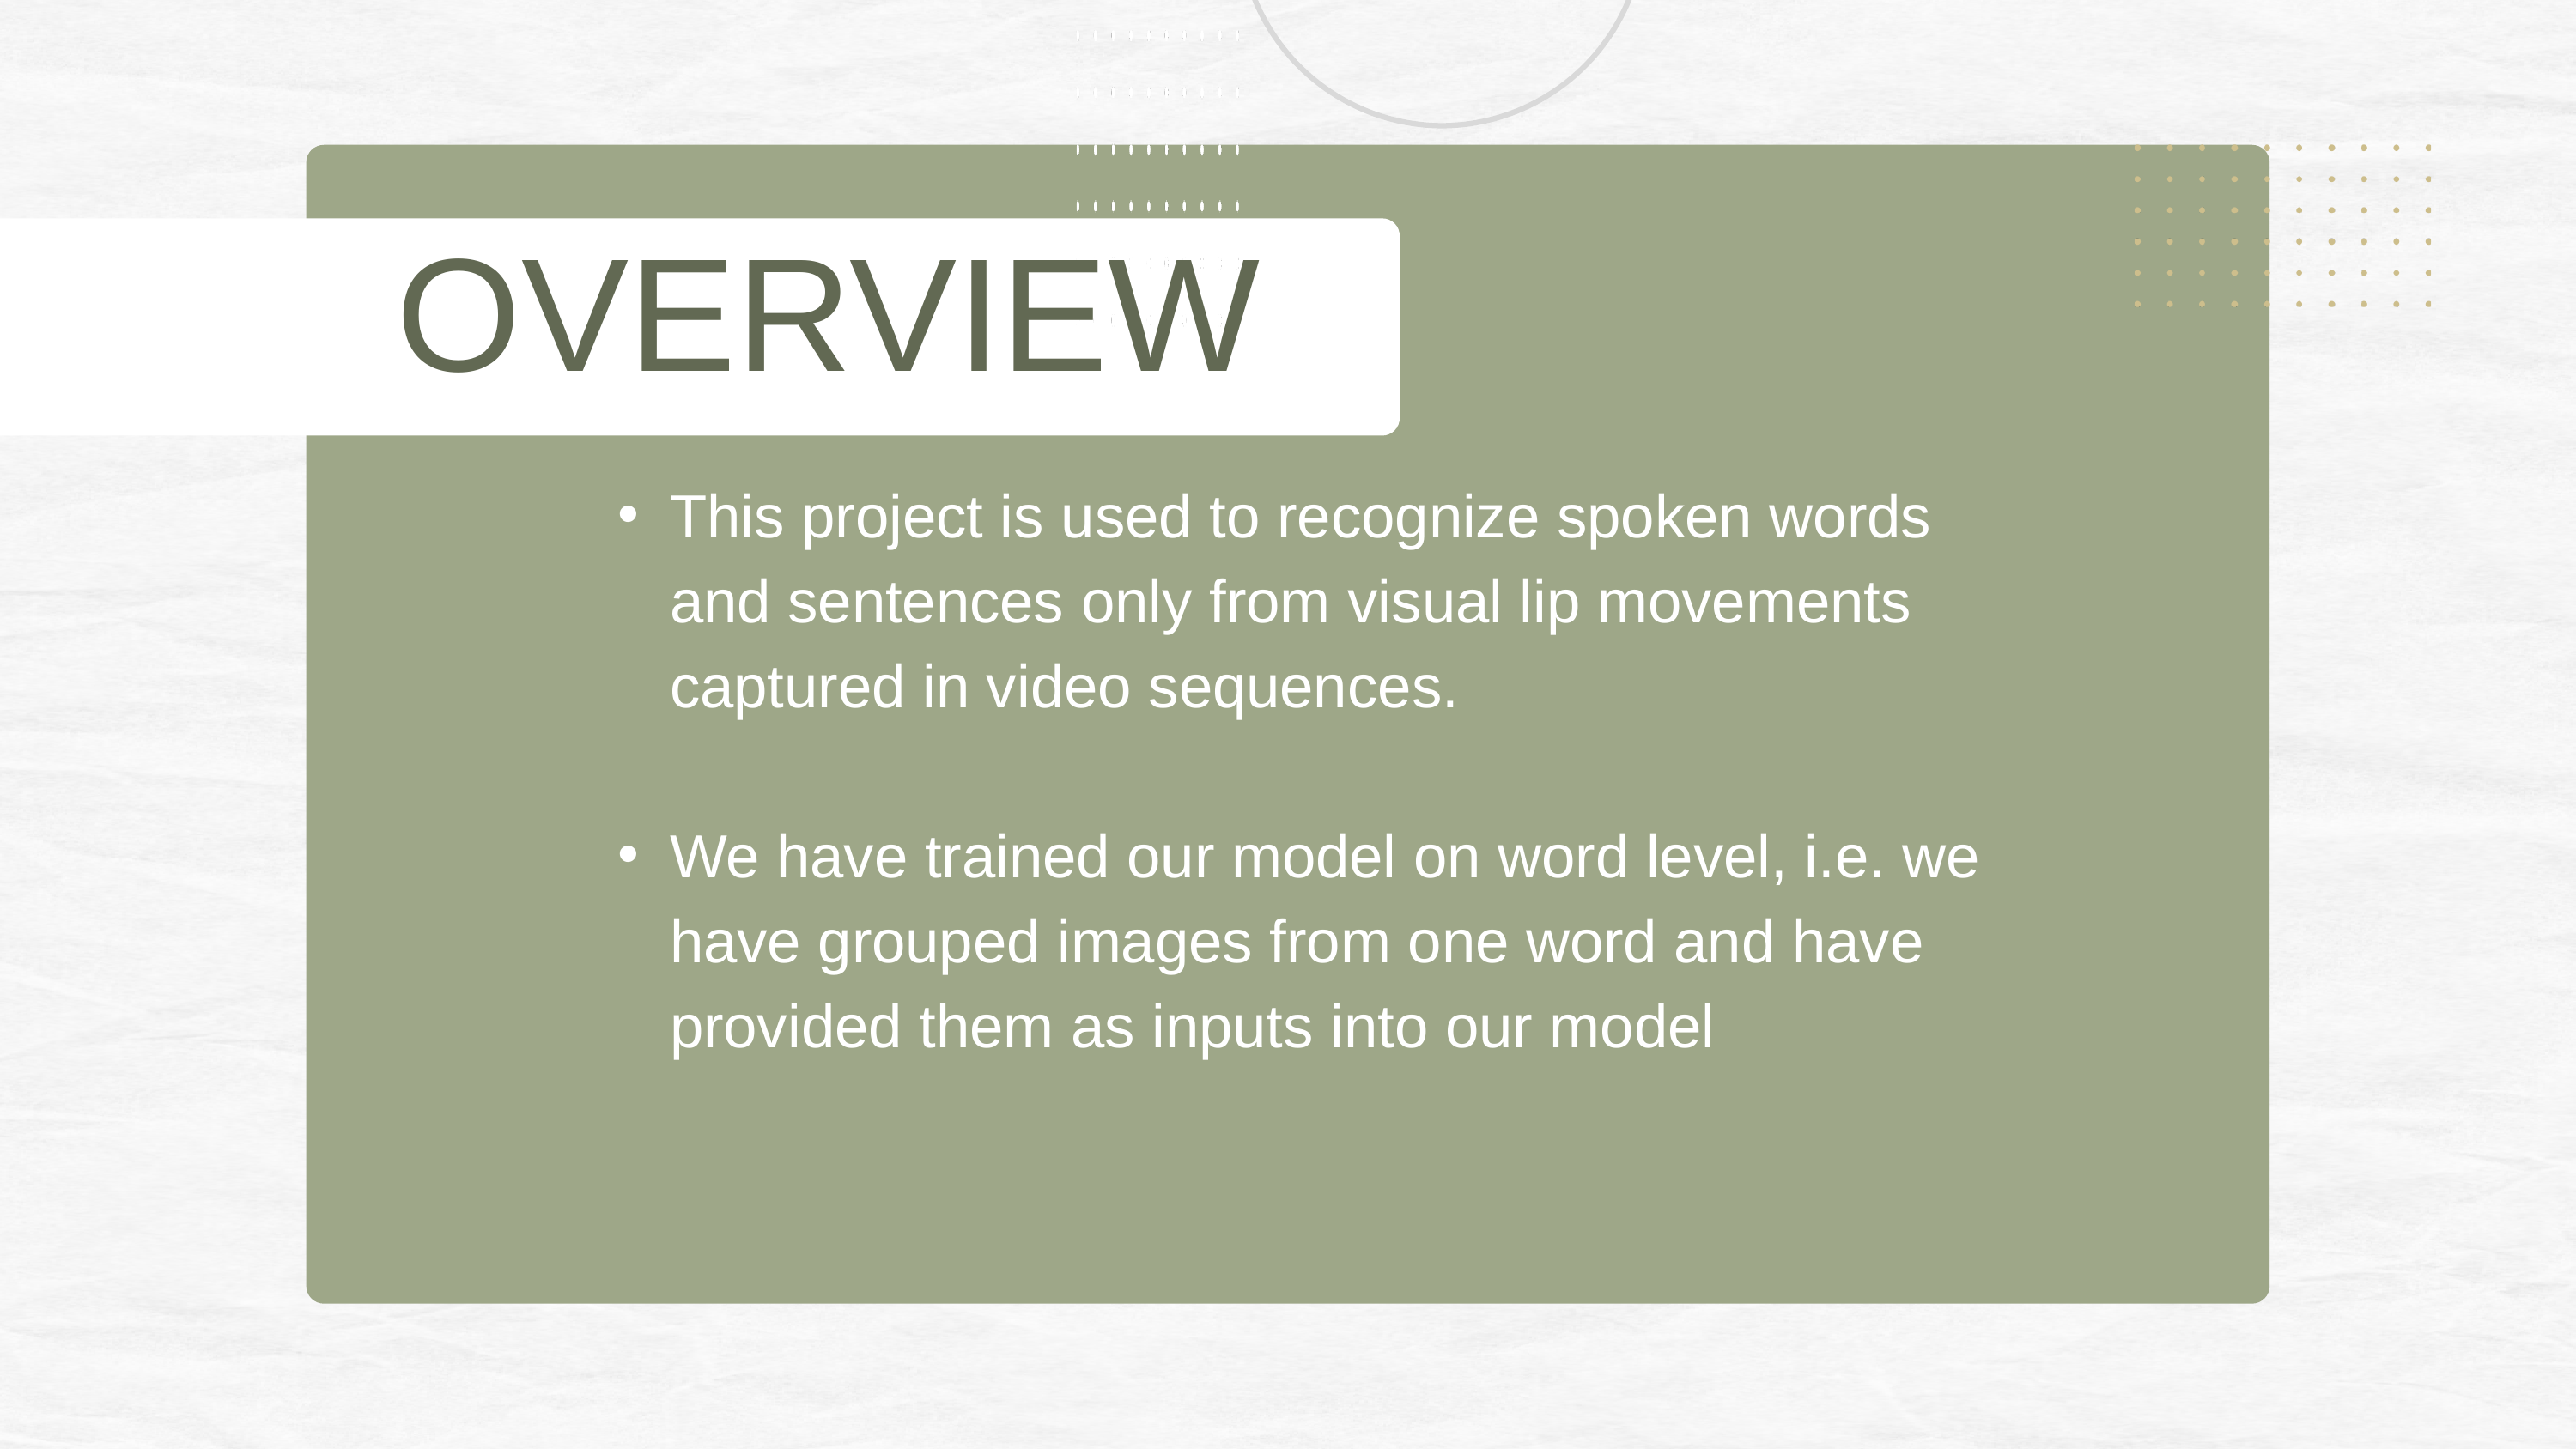

OVERVIEW
This project is used to recognize spoken words and sentences only from visual lip movements captured in video sequences.

We have trained our model on word level, i.e. we have grouped images from one word and have provided them as inputs into our model